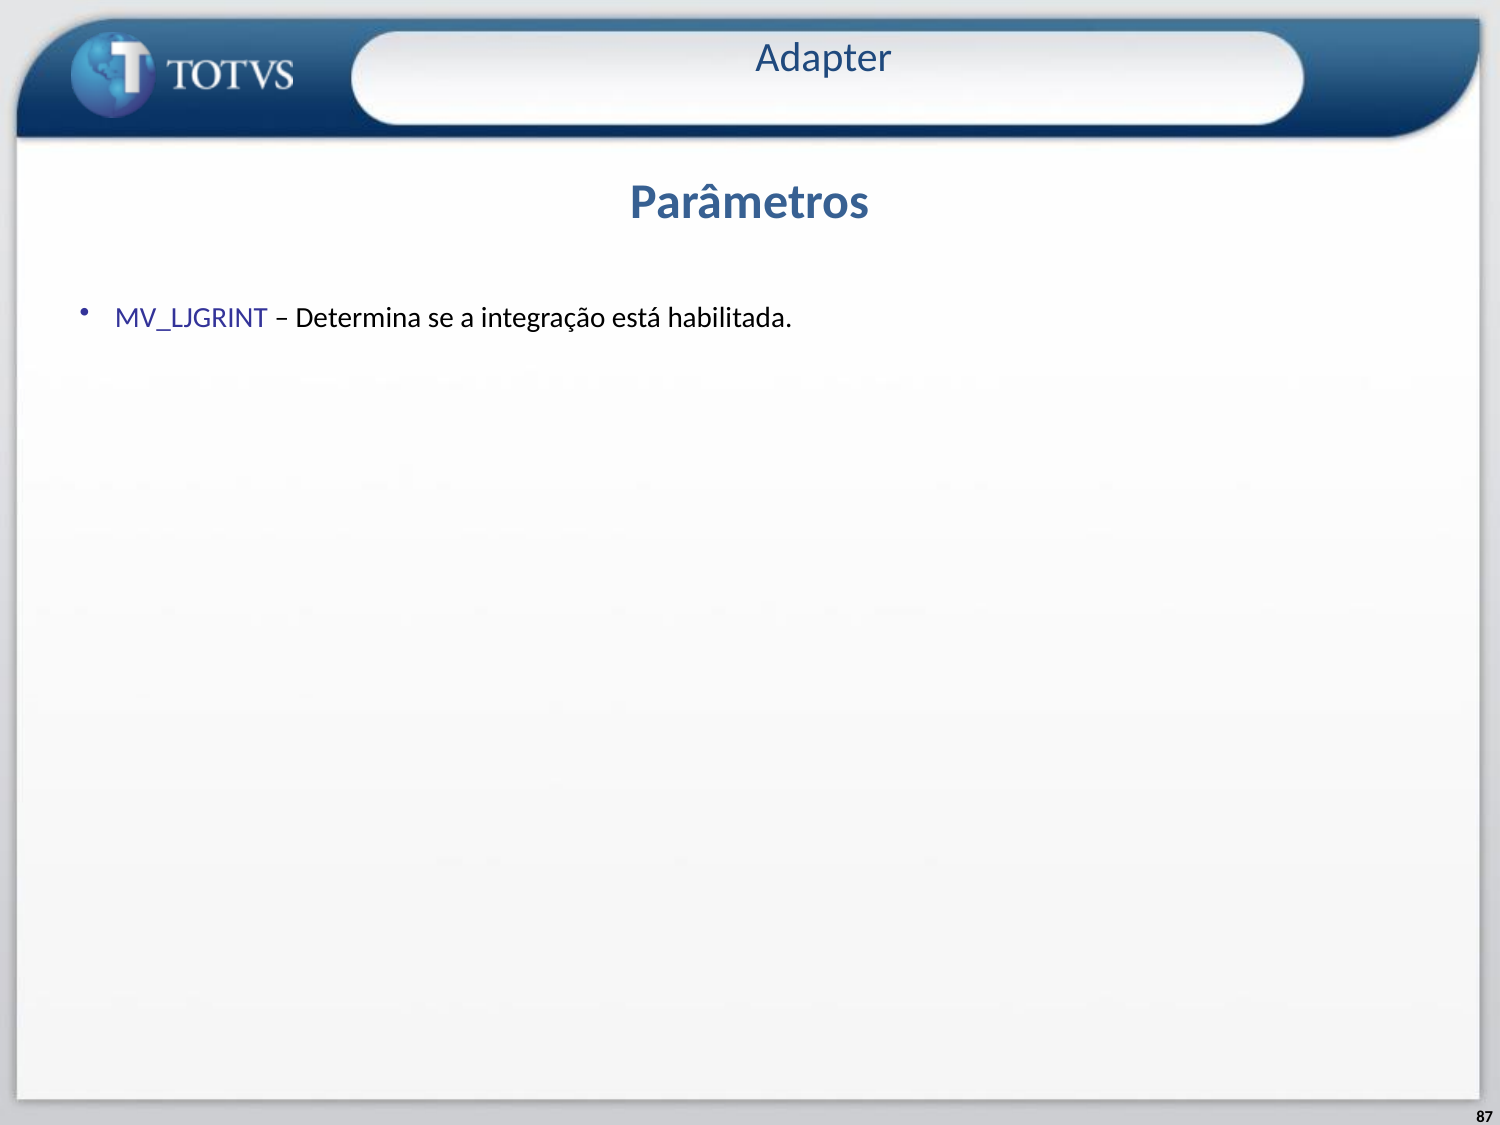

Parâmetros
Adapter
MV_LJGRINT – Determina se a integração está habilitada.

87